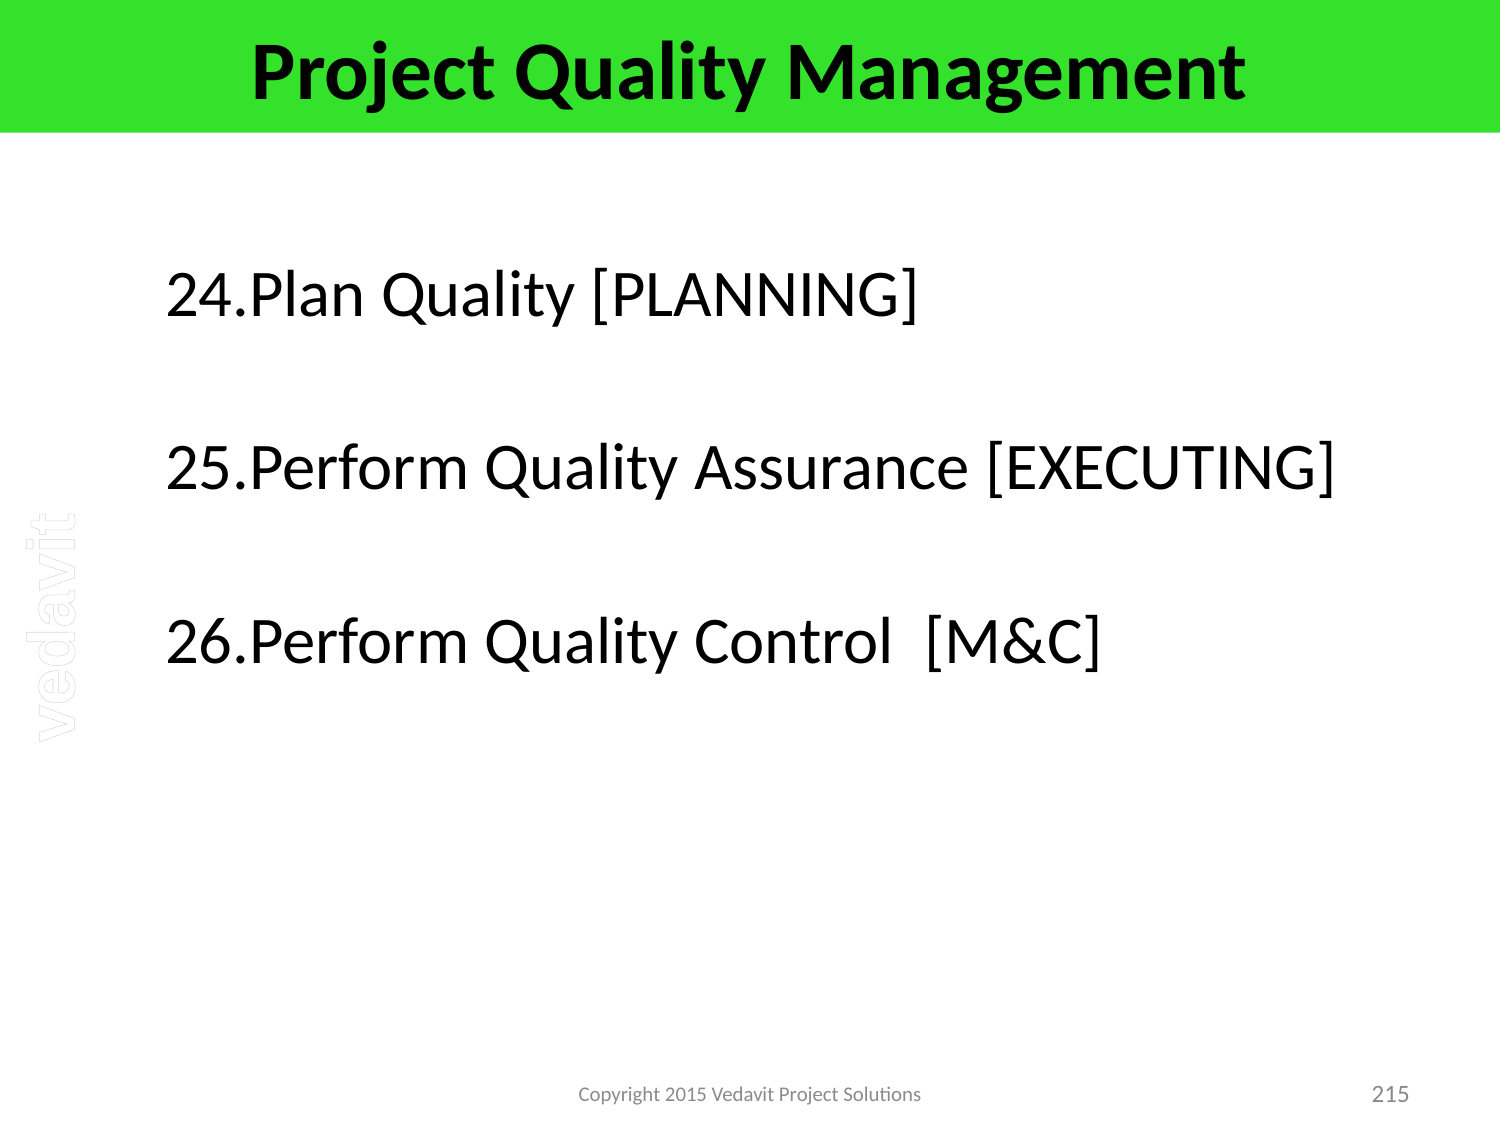

# Project Quality Management
Plan Quality [PLANNING]
Perform Quality Assurance [EXECUTING]
Perform Quality Control  [M&C]
Copyright 2015 Vedavit Project Solutions
215